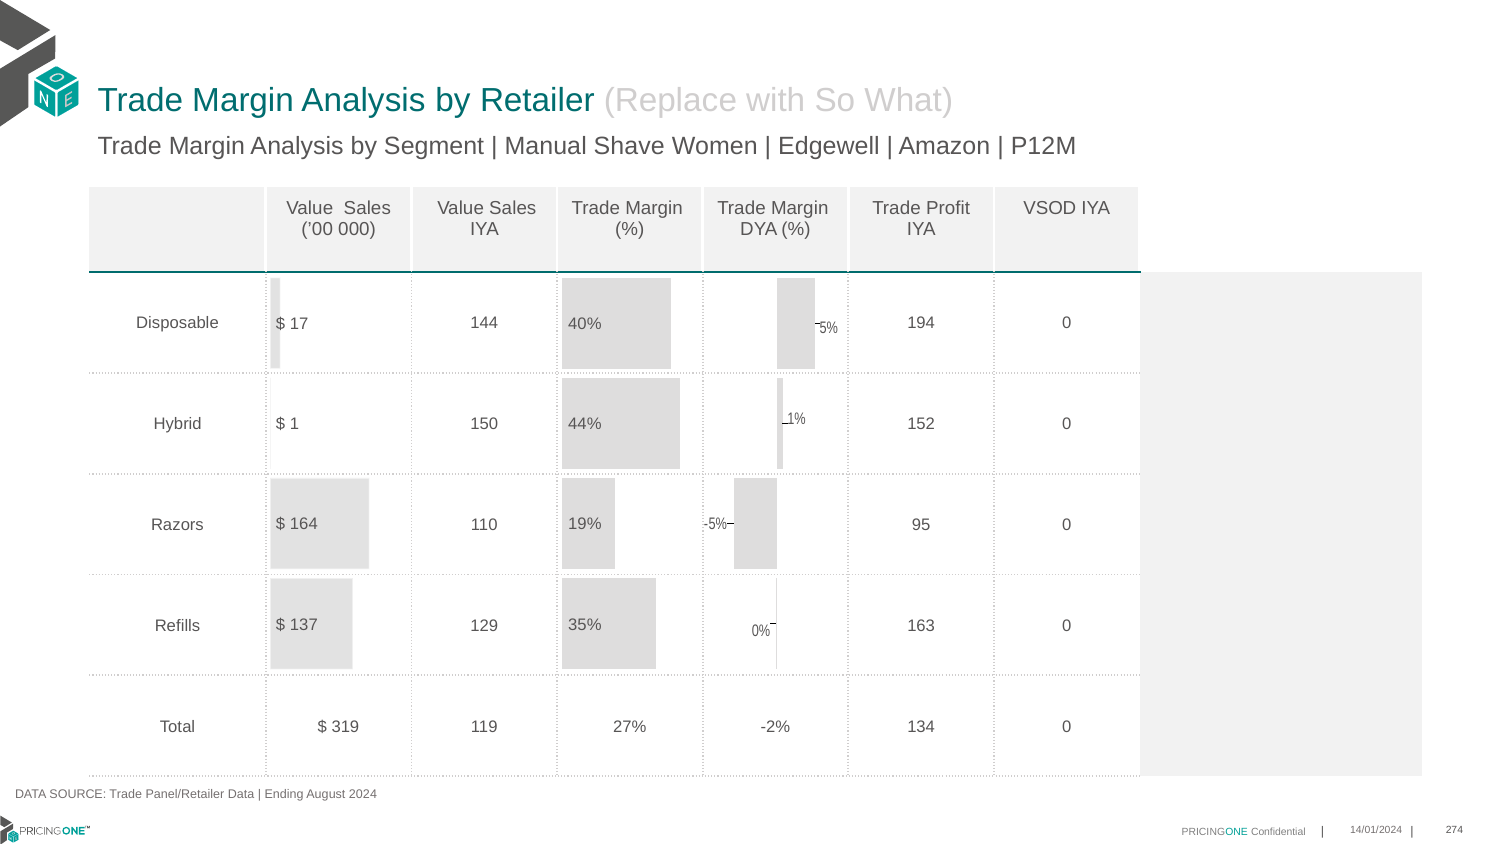

# Trade Margin Analysis by Retailer (Replace with So What)
Trade Margin Analysis by Segment | Manual Shave Women | Edgewell | Amazon | P12M
|  | Value Sales (’00 000) | Value Sales IYA | Trade Margin (%) | Trade Margin DYA (%) | Trade Profit IYA | VSOD IYA |  |
| --- | --- | --- | --- | --- | --- | --- | --- |
| Disposable |  | 144 |  |  | 194 | 0 |  |
| Hybrid |  | 150 |  |  | 152 | 0 |  |
| Razors |  | 110 |  |  | 95 | 0 |  |
| Refills |  | 129 |  |  | 163 | 0 |  |
| Total | $ 319 | 119 | 27% | -2% | 134 | 0 |  |

### Chart

| Category | Trade Margin DYA |
|---|---|
| Disposable | 0.0469318928639153 |
| Hybrid | 0.006483121751643839 |
| Razors | -0.05396040773740532 |
| Refills | -0.0023339036979241334 |
|  | None |

### Chart

| Category | Trade Margin % |
|---|---|
| Disposable | 0.4037202562182063 |
| Hybrid | 0.4351390533225843 |
| Razors | 0.19400123756358043 |
| Refills | 0.34903830144146275 |
|  | None |

### Chart

| Category | Value Sales |
|---|---|
| Disposable | 17.0 |
| Hybrid | 1.0 |
| Razors | 164.0 |
| Refills | 137.0 |
|  | None |
DATA SOURCE: Trade Panel/Retailer Data | Ending August 2024

14/01/2024
274